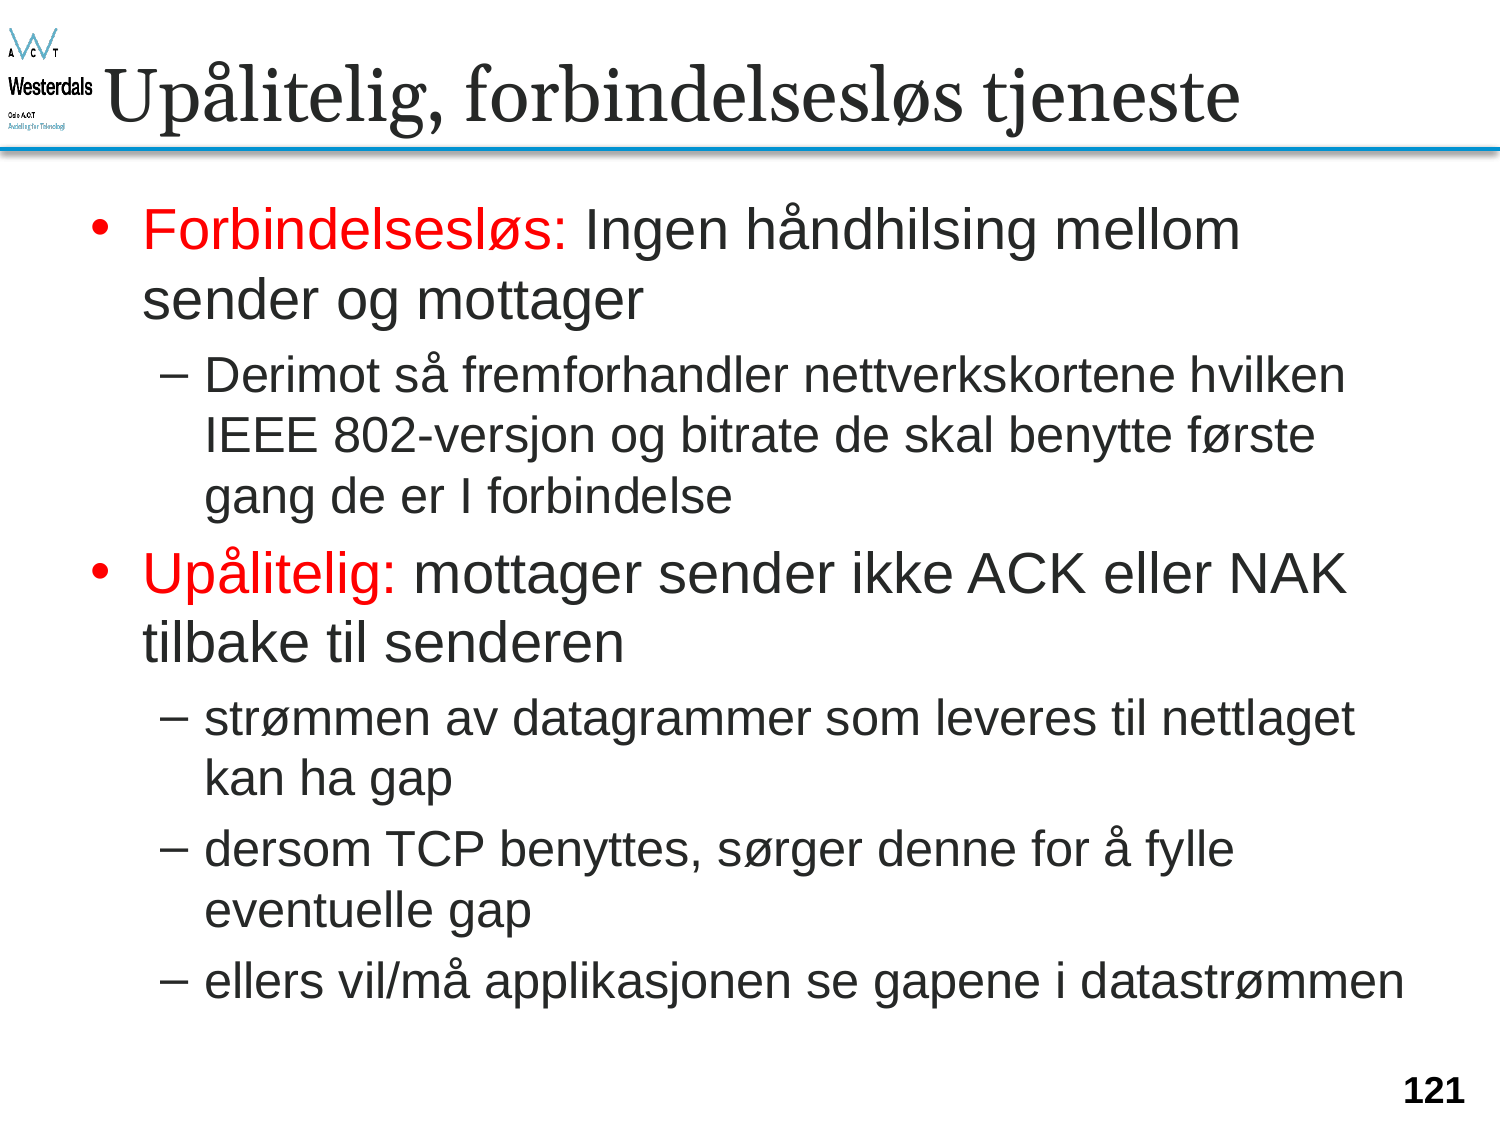

# Upålitelig, forbindelsesløs tjeneste
Forbindelsesløs: Ingen håndhilsing mellom sender og mottager
Derimot så fremforhandler nettverkskortene hvilken IEEE 802-versjon og bitrate de skal benytte første gang de er I forbindelse
Upålitelig: mottager sender ikke ACK eller NAK tilbake til senderen
strømmen av datagrammer som leveres til nettlaget kan ha gap
dersom TCP benyttes, sørger denne for å fylle eventuelle gap
ellers vil/må applikasjonen se gapene i datastrømmen
121
Bjørn O. Listog -- blistog@nith.no